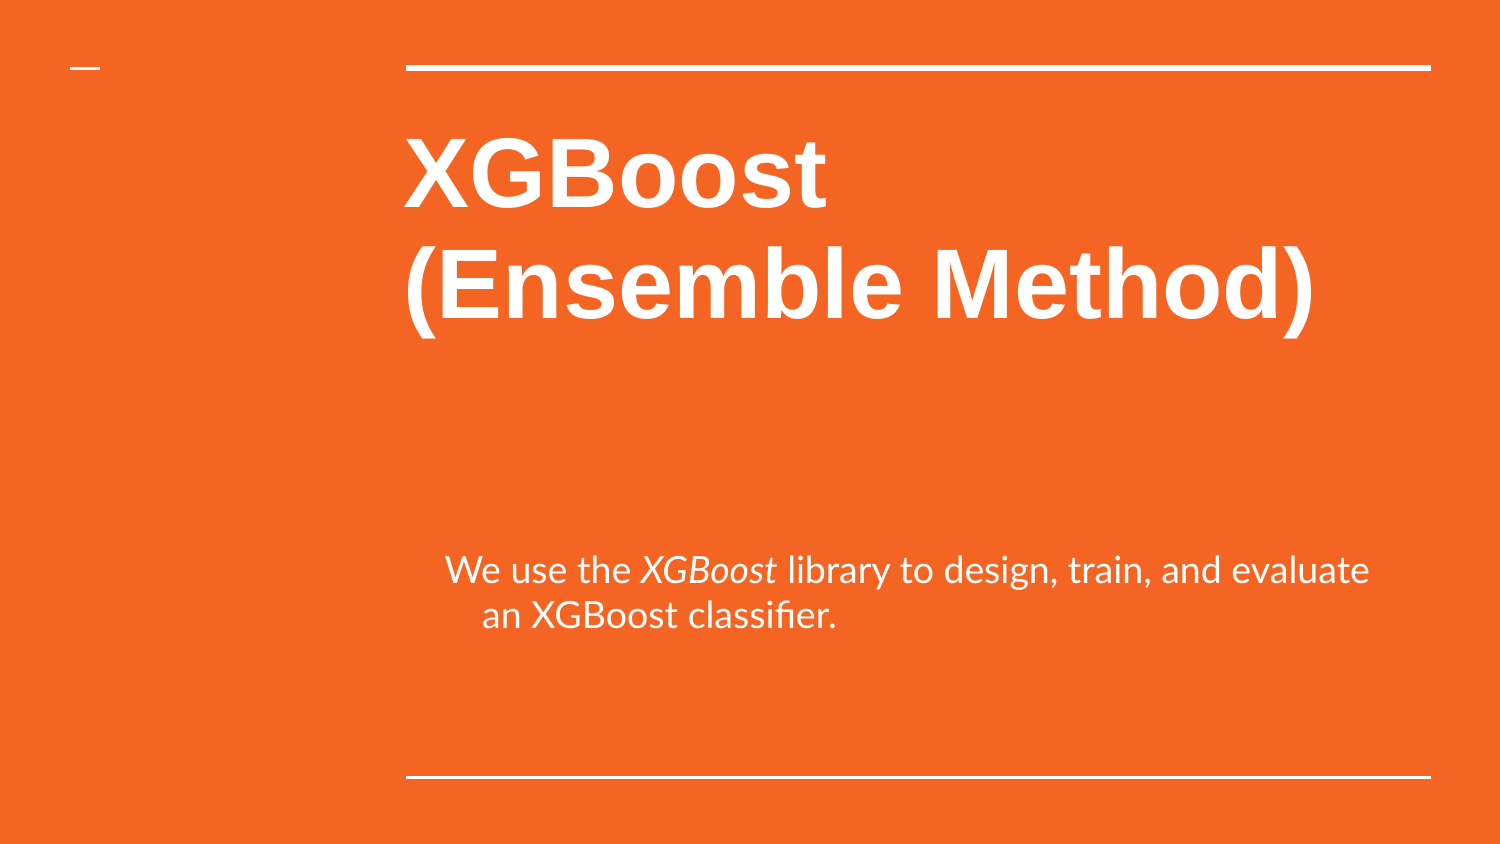

# XGBoost
(Ensemble Method)
We use the XGBoost library to design, train, and evaluate an XGBoost classifier.